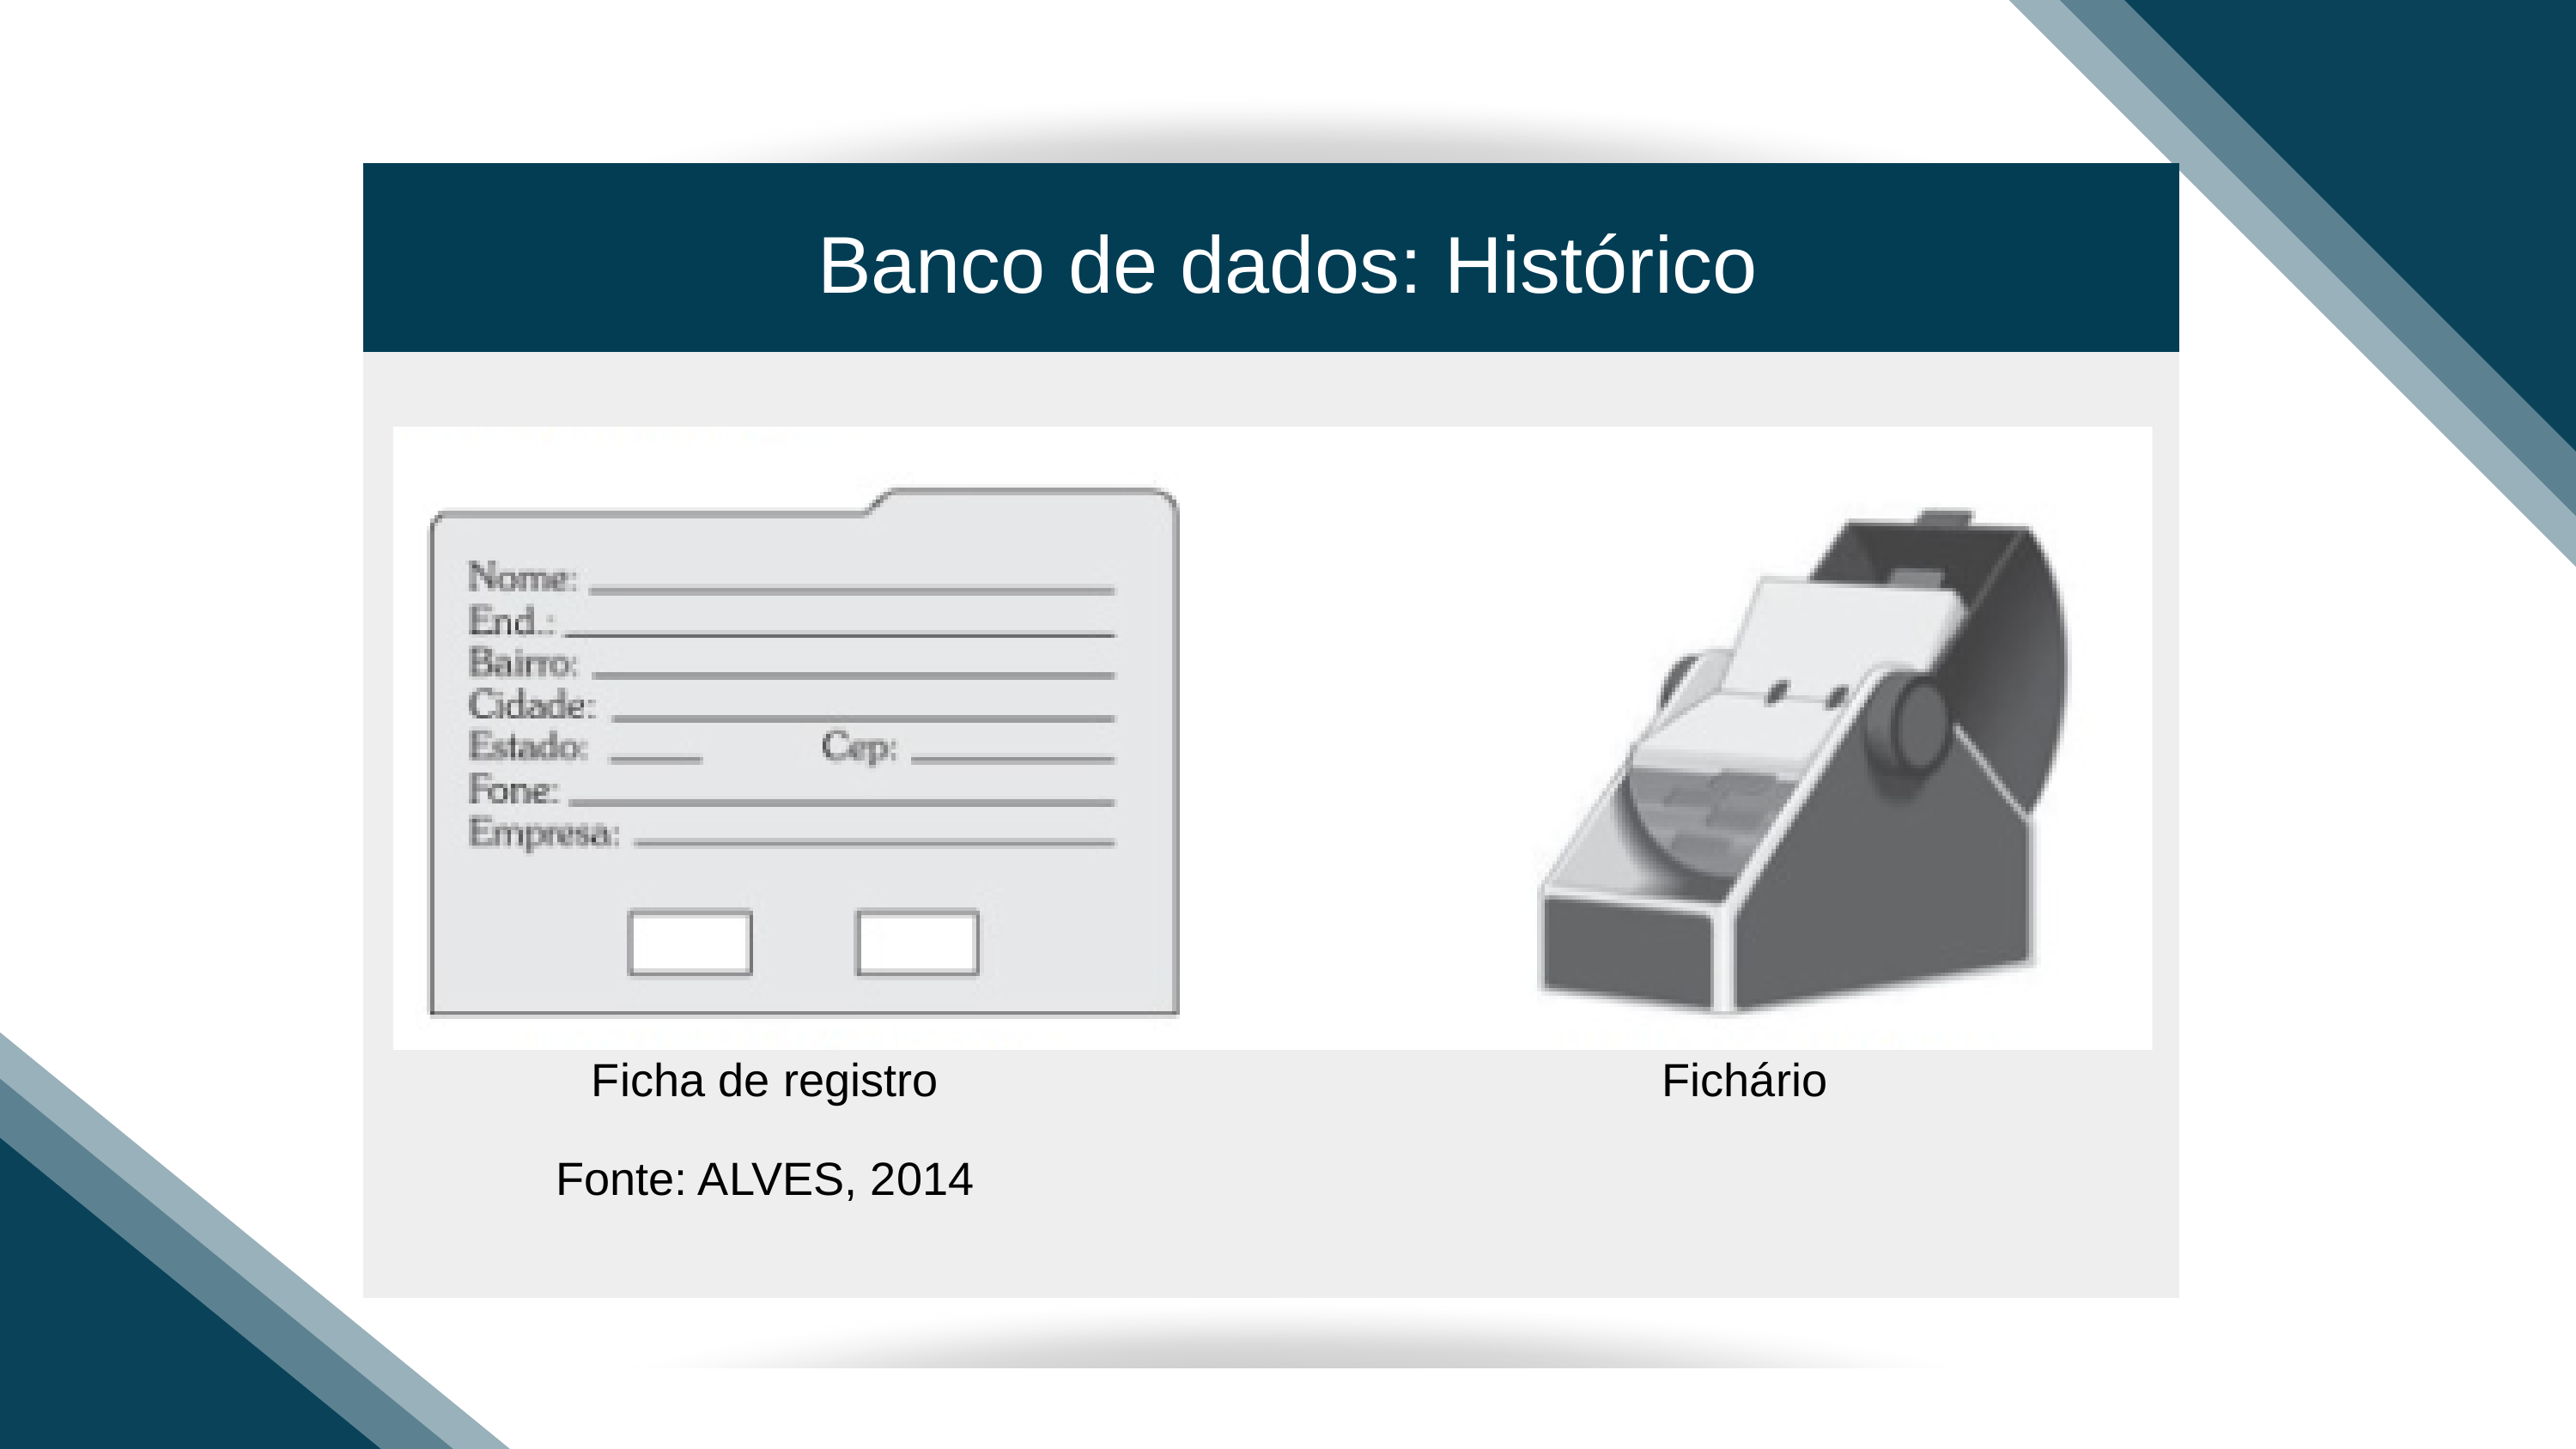

Banco de dados: Histórico

Ficha de registro
Fichário

Fonte: ALVES, 2014